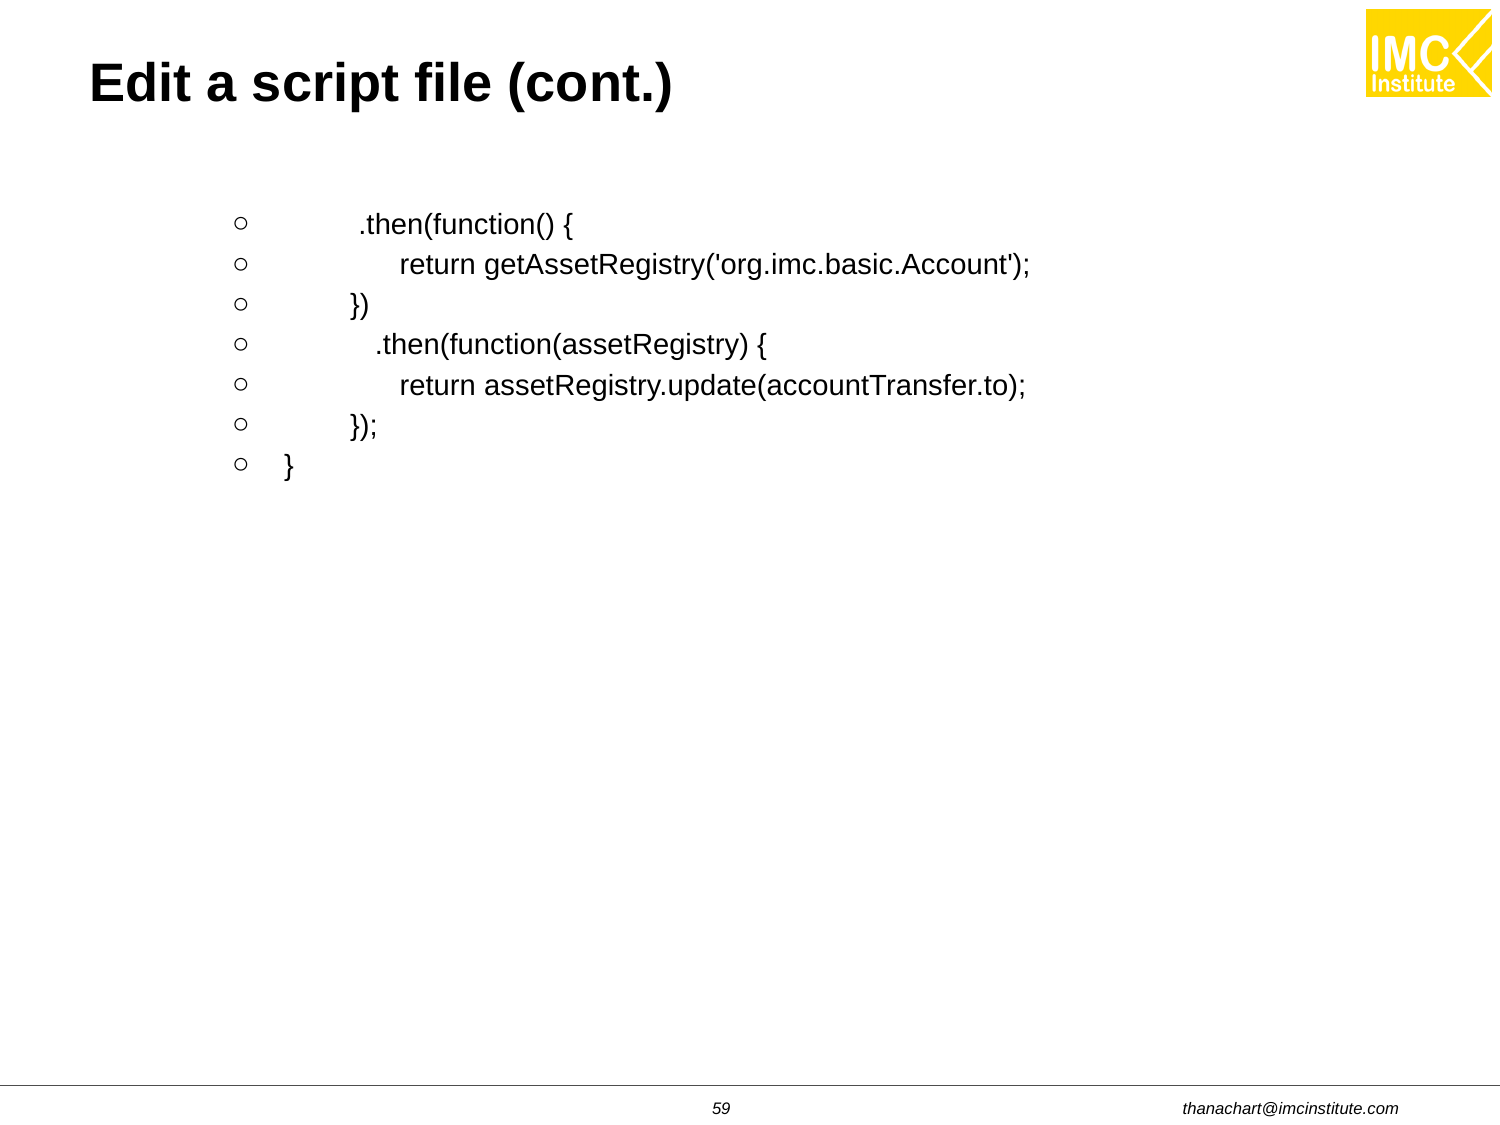

Edit a script file (cont.)

         .then(function() {
              return getAssetRegistry('org.imc.basic.Account');
        })
           .then(function(assetRegistry) {
              return assetRegistry.update(accountTransfer.to);
        });
}